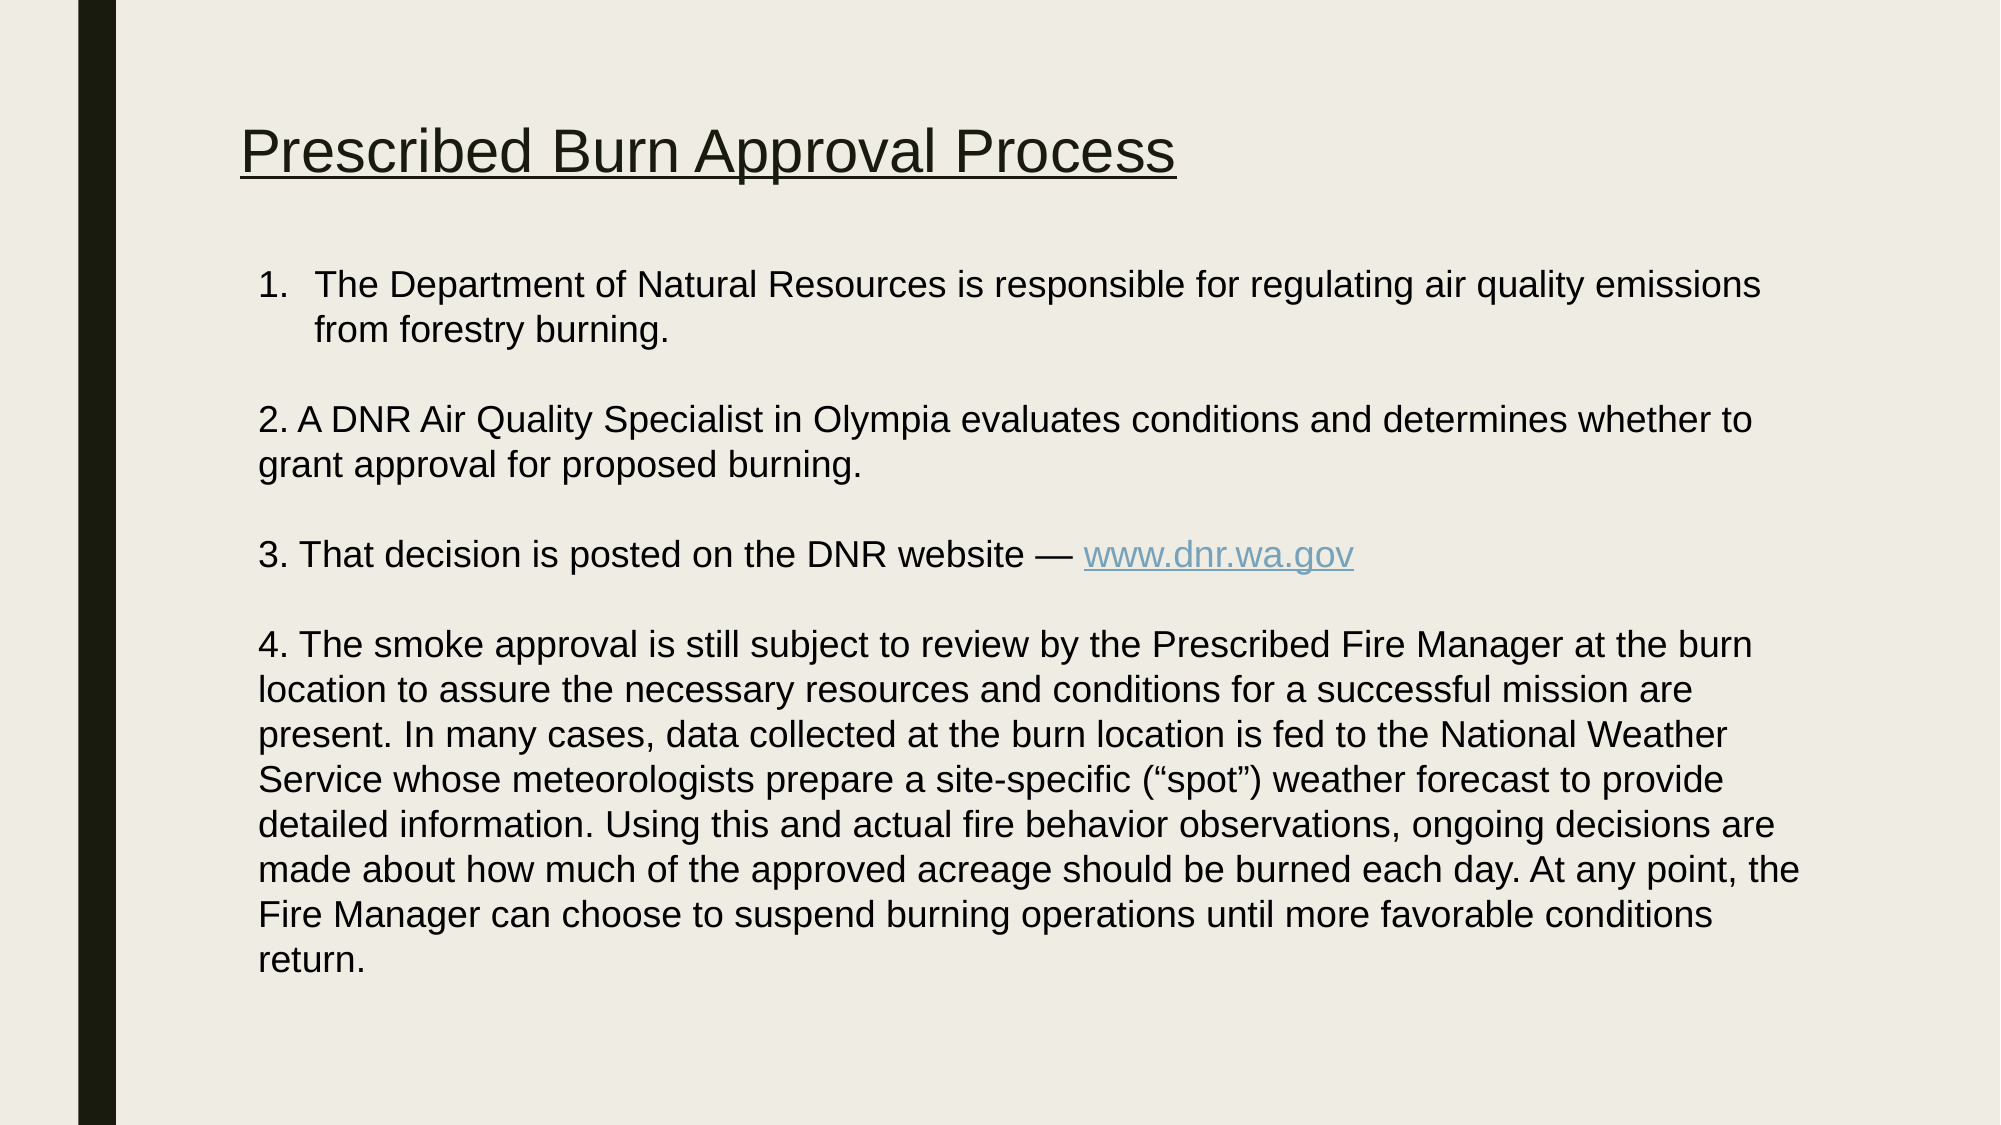

# Prescribed Burn Approval Process
The Department of Natural Resources is responsible for regulating air quality emissions from forestry burning.

2. A DNR Air Quality Specialist in Olympia evaluates conditions and determines whether to grant approval for proposed burning.

3. That decision is posted on the DNR website — www.dnr.wa.gov

4. The smoke approval is still subject to review by the Prescribed Fire Manager at the burn location to assure the necessary resources and conditions for a successful mission are present. In many cases, data collected at the burn location is fed to the National Weather Service whose meteorologists prepare a site-specific (“spot”) weather forecast to provide detailed information. Using this and actual fire behavior observations, ongoing decisions are made about how much of the approved acreage should be burned each day. At any point, the Fire Manager can choose to suspend burning operations until more favorable conditions return.